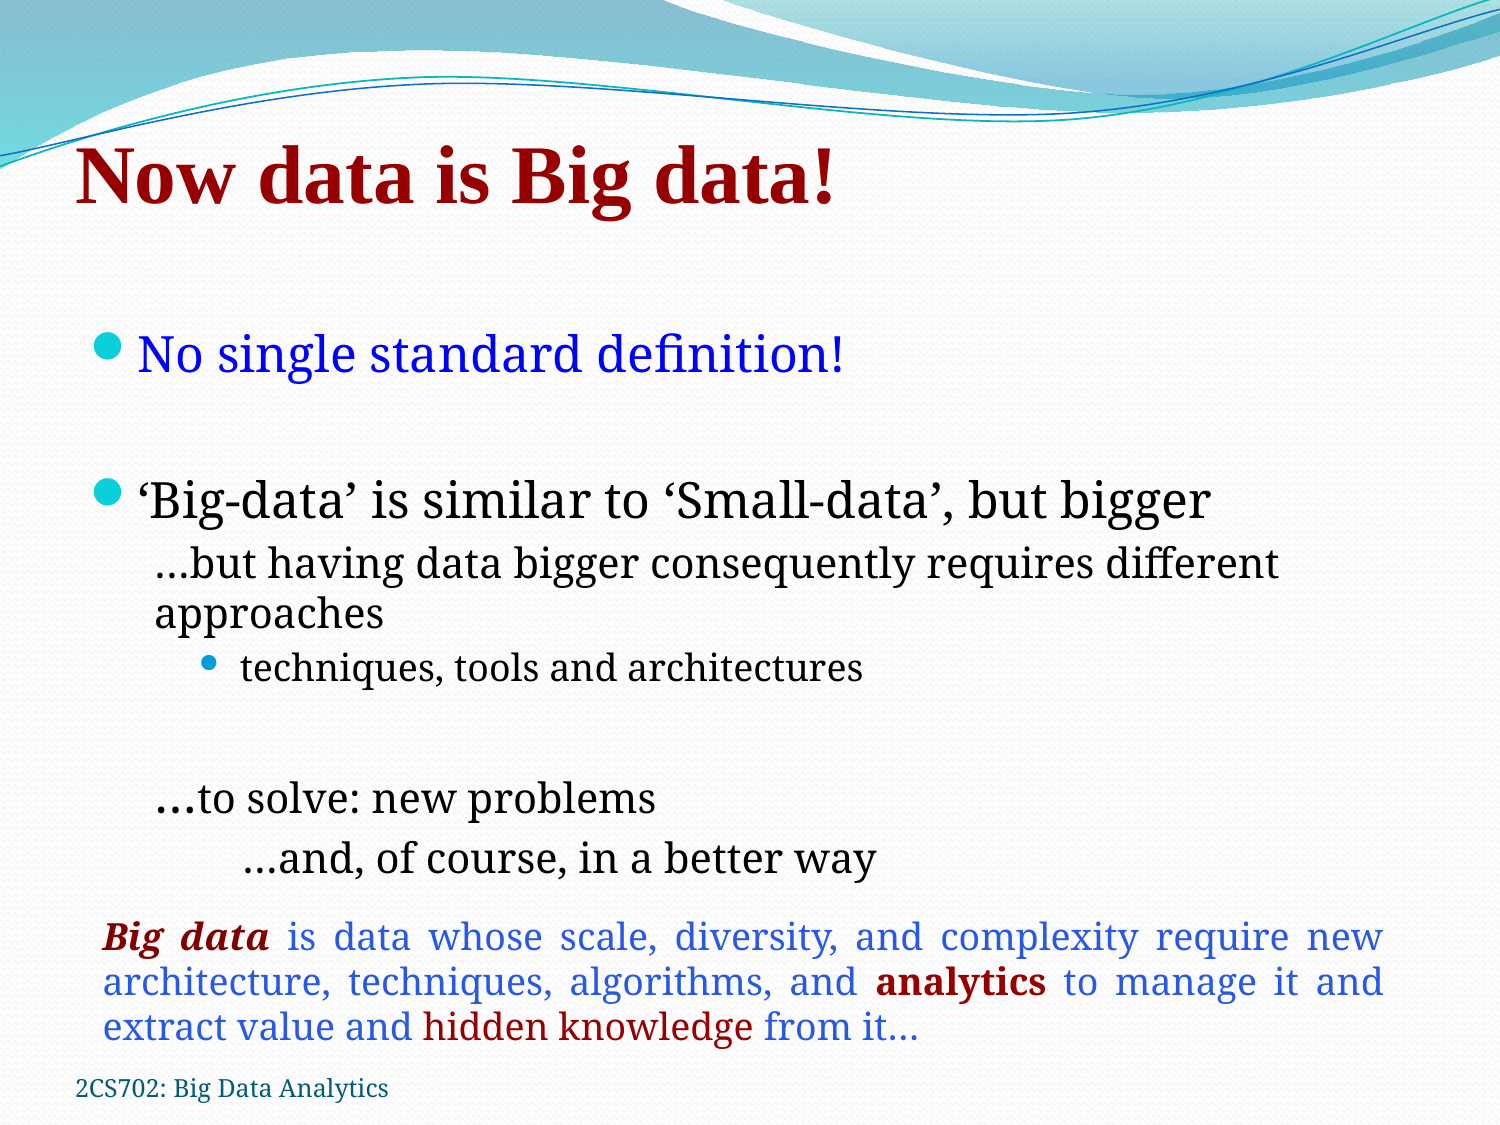

# Now data is Big data!
No single standard definition!

‘Big-data’ is similar to ‘Small-data’, but bigger
…but having data bigger consequently requires different approaches
techniques, tools and architectures

…to solve: new problems
    …and, of course, in a better way

Big data is data whose scale, diversity, and complexity require new architecture, techniques, algorithms, and analytics to manage it and extract value and hidden knowledge from it…
2CS702: Big Data Analytics